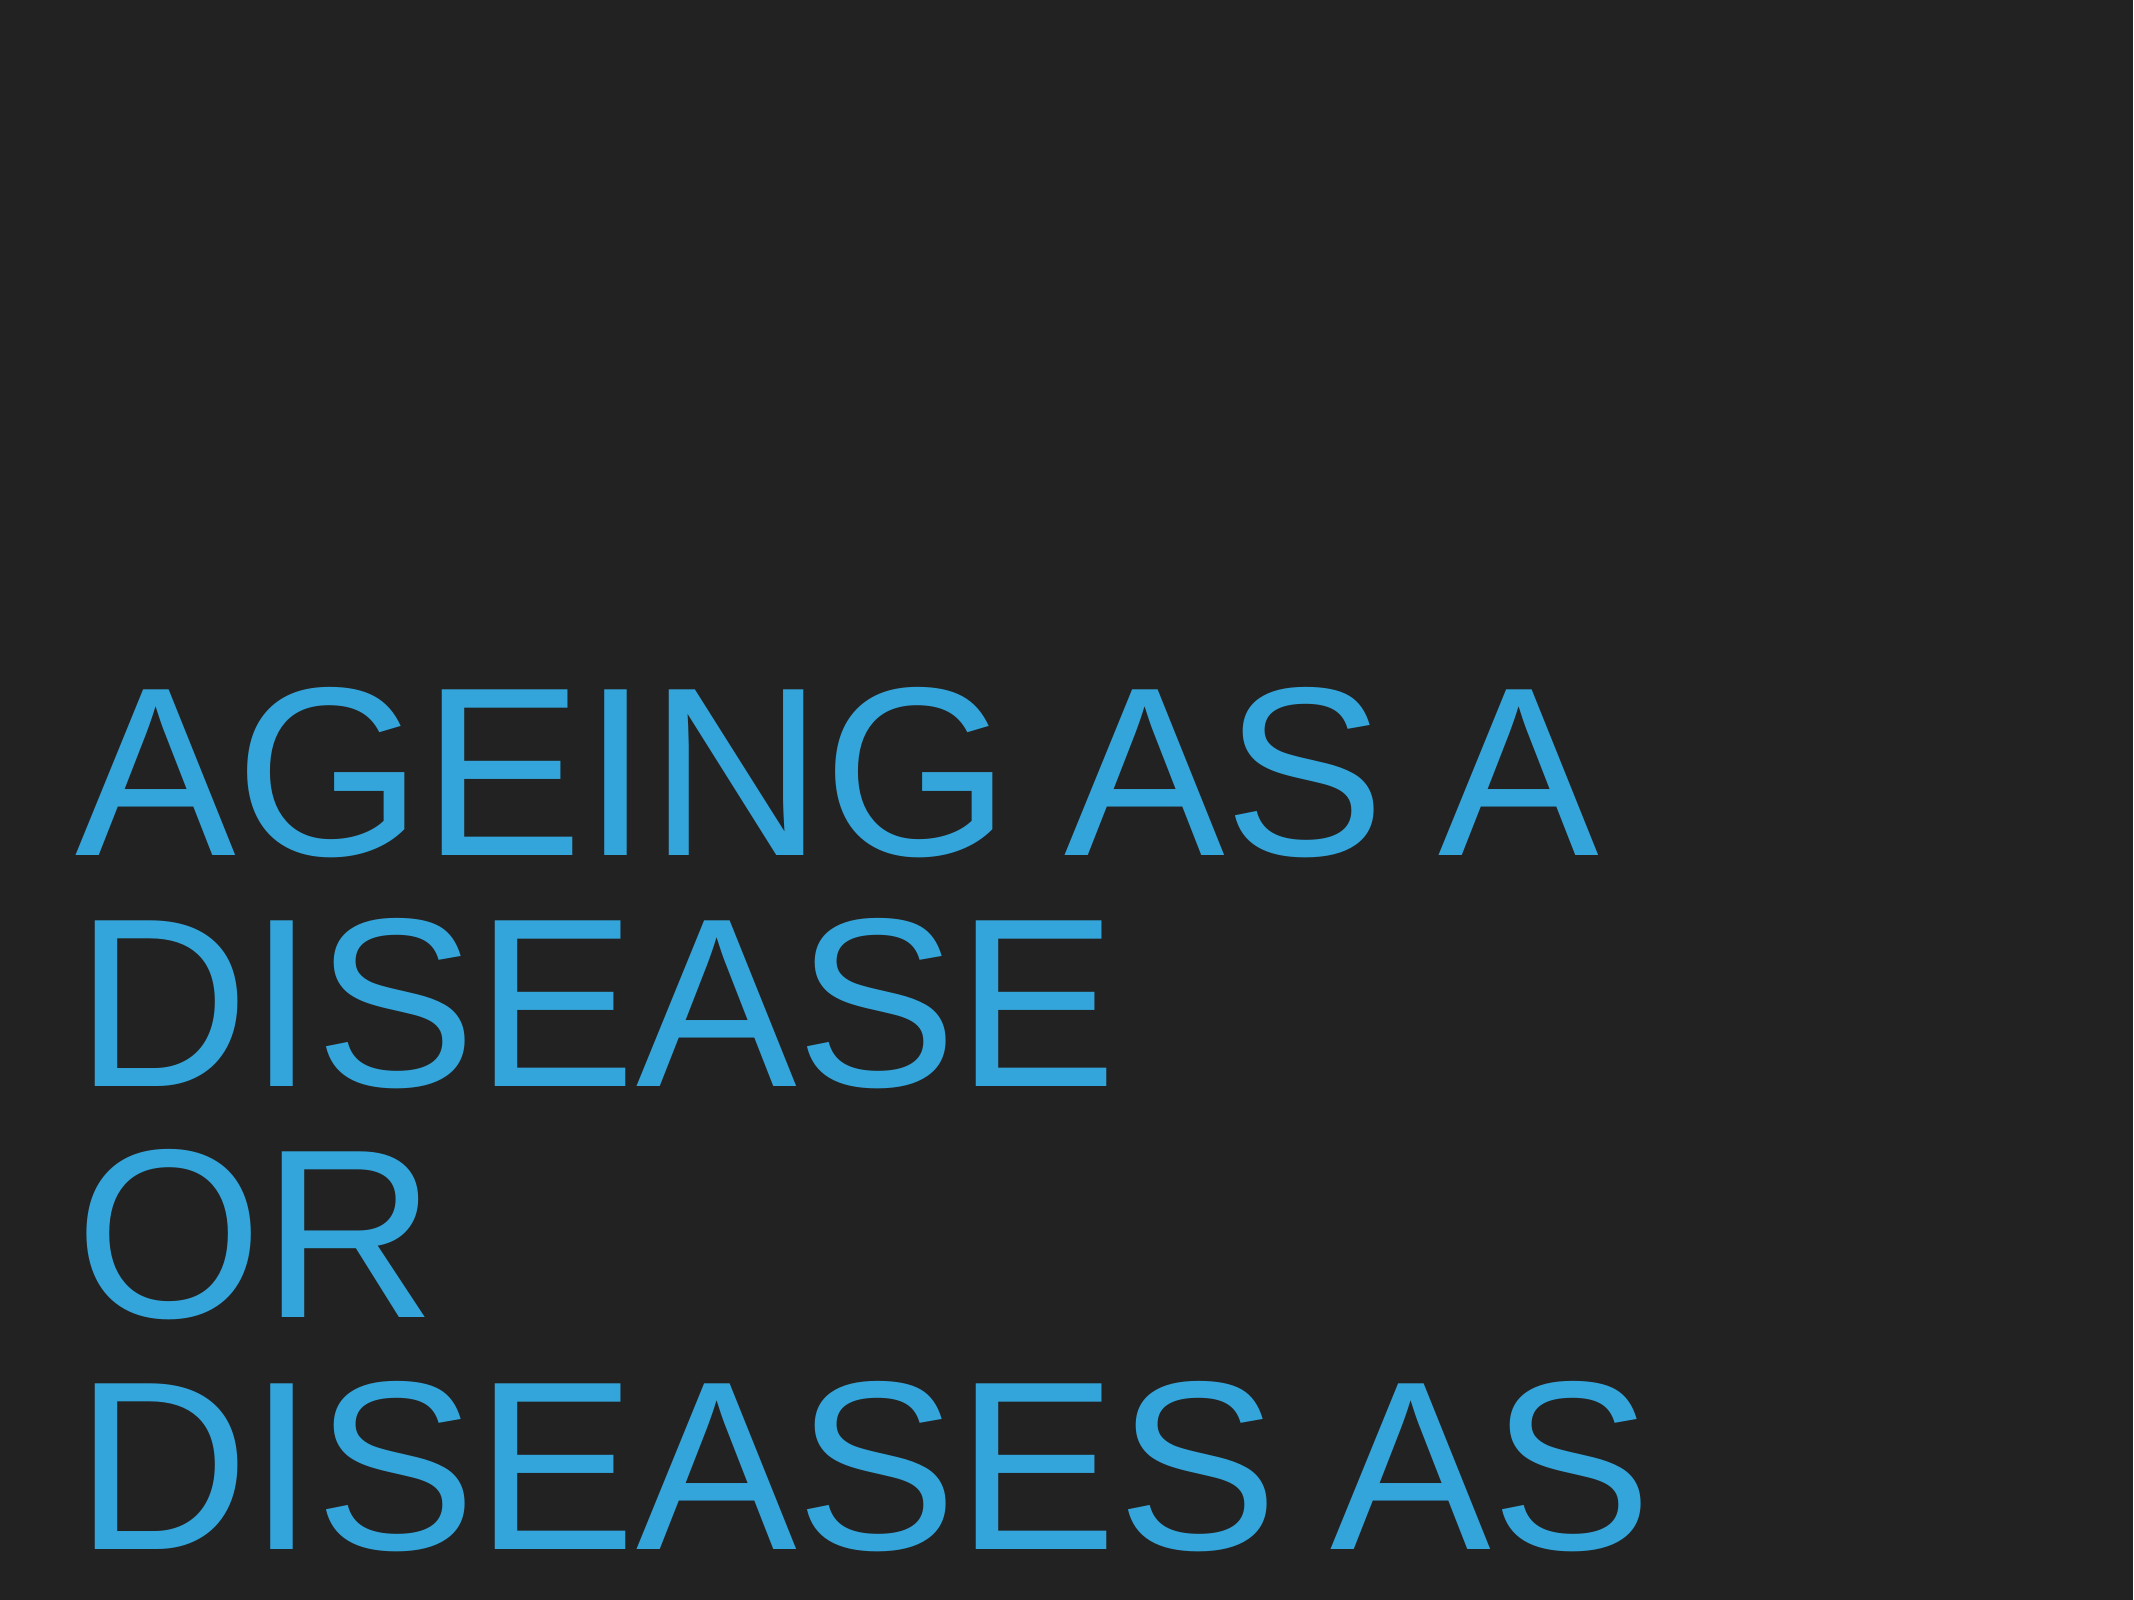

# Ageing as a disease
or
diseases as you age